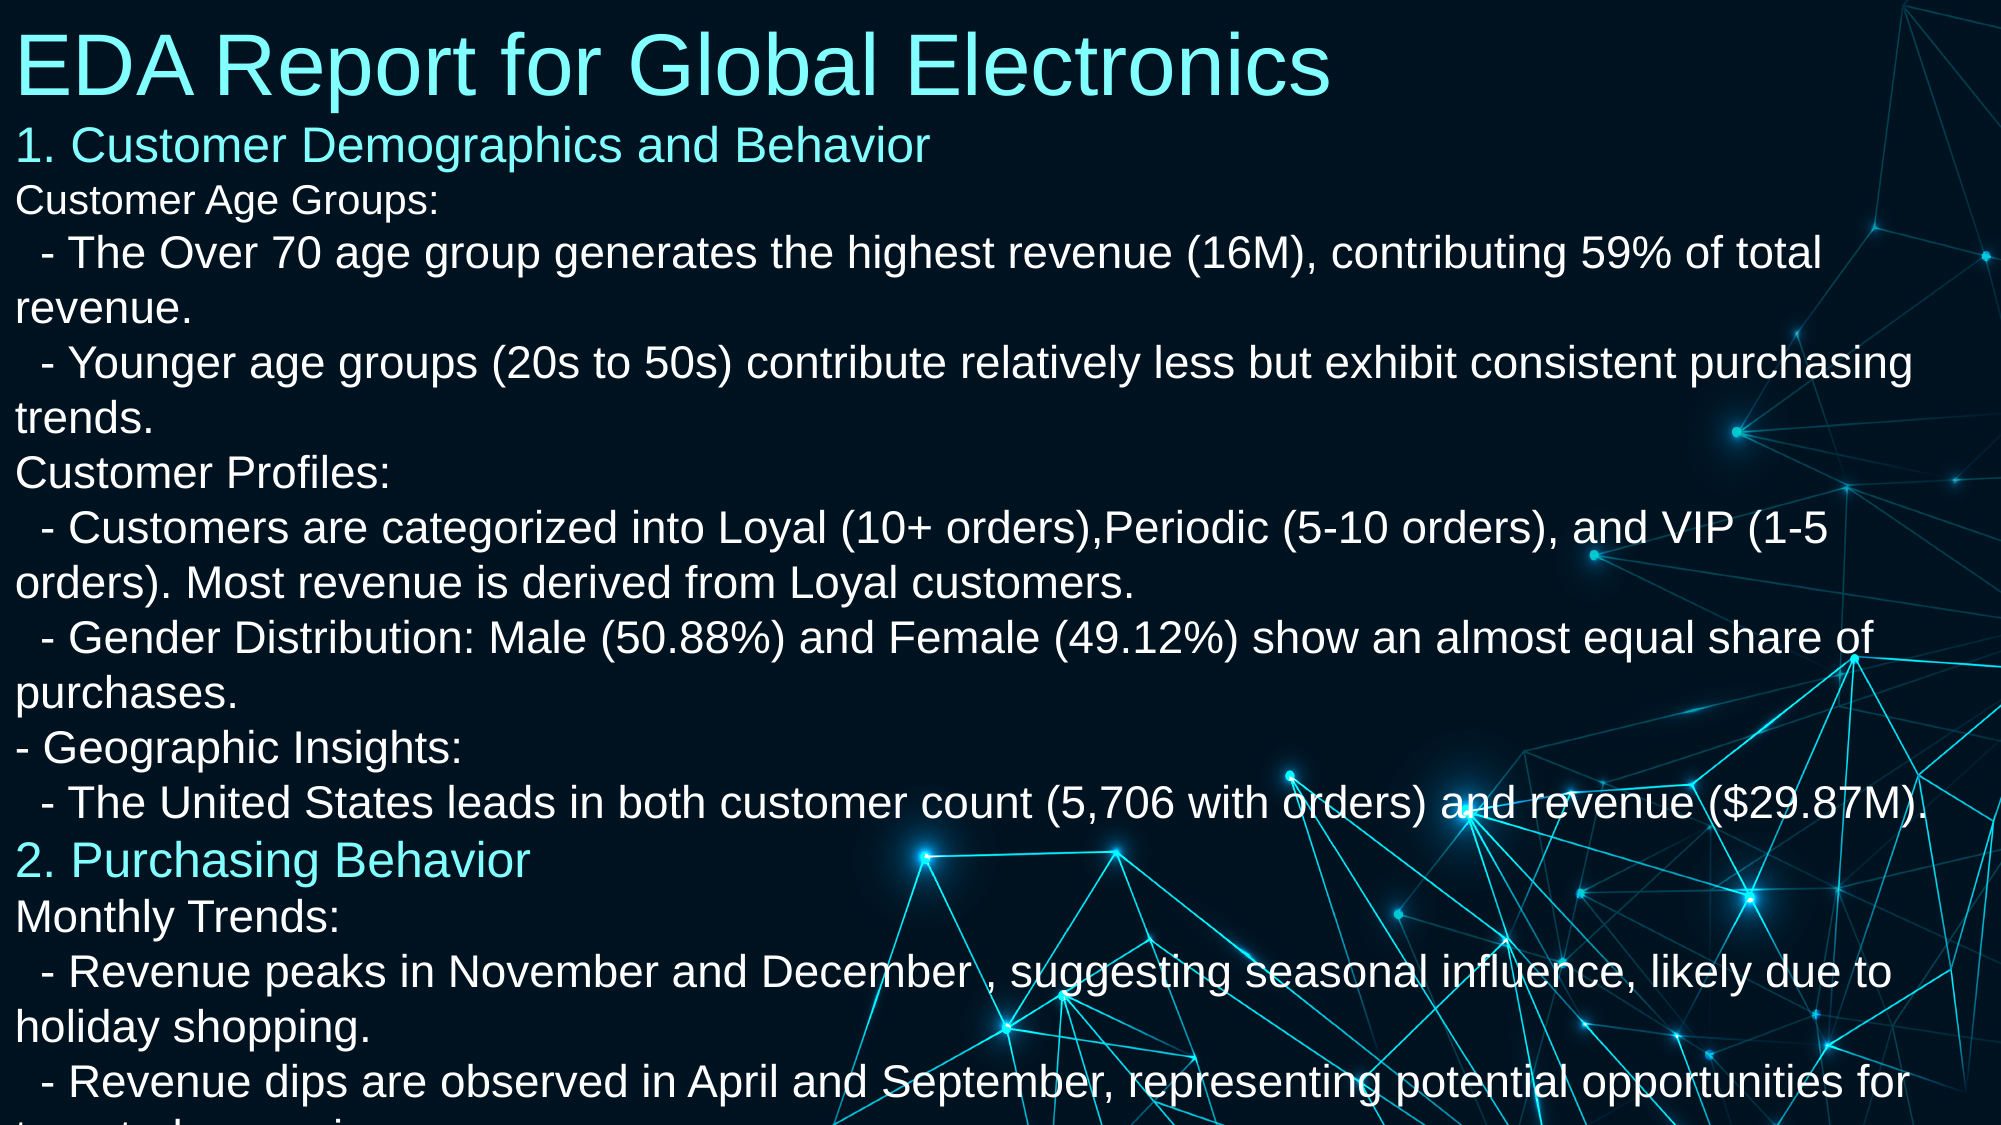

EDA Report for Global Electronics
1. Customer Demographics and Behavior
Customer Age Groups:
  - The Over 70 age group generates the highest revenue (16M), contributing 59% of total revenue.
  - Younger age groups (20s to 50s) contribute relatively less but exhibit consistent purchasing trends.
Customer Profiles:
  - Customers are categorized into Loyal (10+ orders),Periodic (5-10 orders), and VIP (1-5 orders). Most revenue is derived from Loyal customers.
  - Gender Distribution: Male (50.88%) and Female (49.12%) show an almost equal share of purchases.
- Geographic Insights:
  - The United States leads in both customer count (5,706 with orders) and revenue ($29.87M).
2. Purchasing Behavior
Monthly Trends:
  - Revenue peaks in November and December , suggesting seasonal influence, likely due to holiday shopping.
  - Revenue dips are observed in April and September, representing potential opportunities for targeted campaigns.
Day of the Week:
  - Saturday exhibits higher revenue, indicating customer preference for weekend shopping.